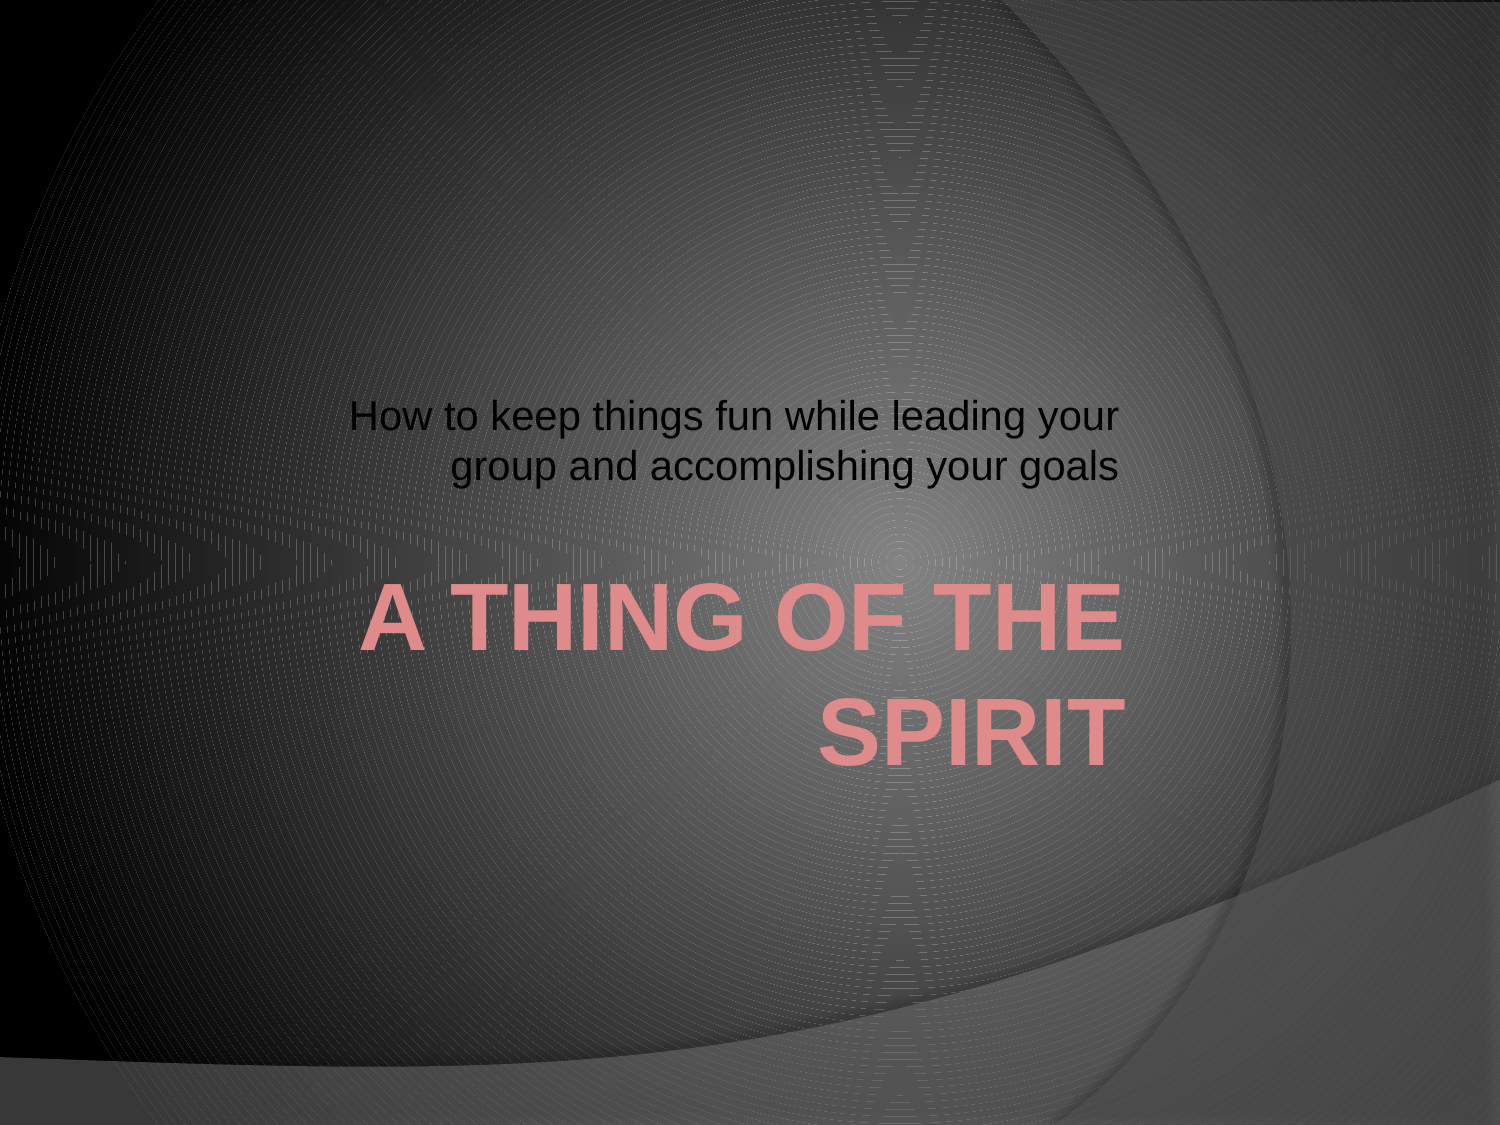

How to keep things fun while leading your group and accomplishing your goals

# A Thing of the Spirit